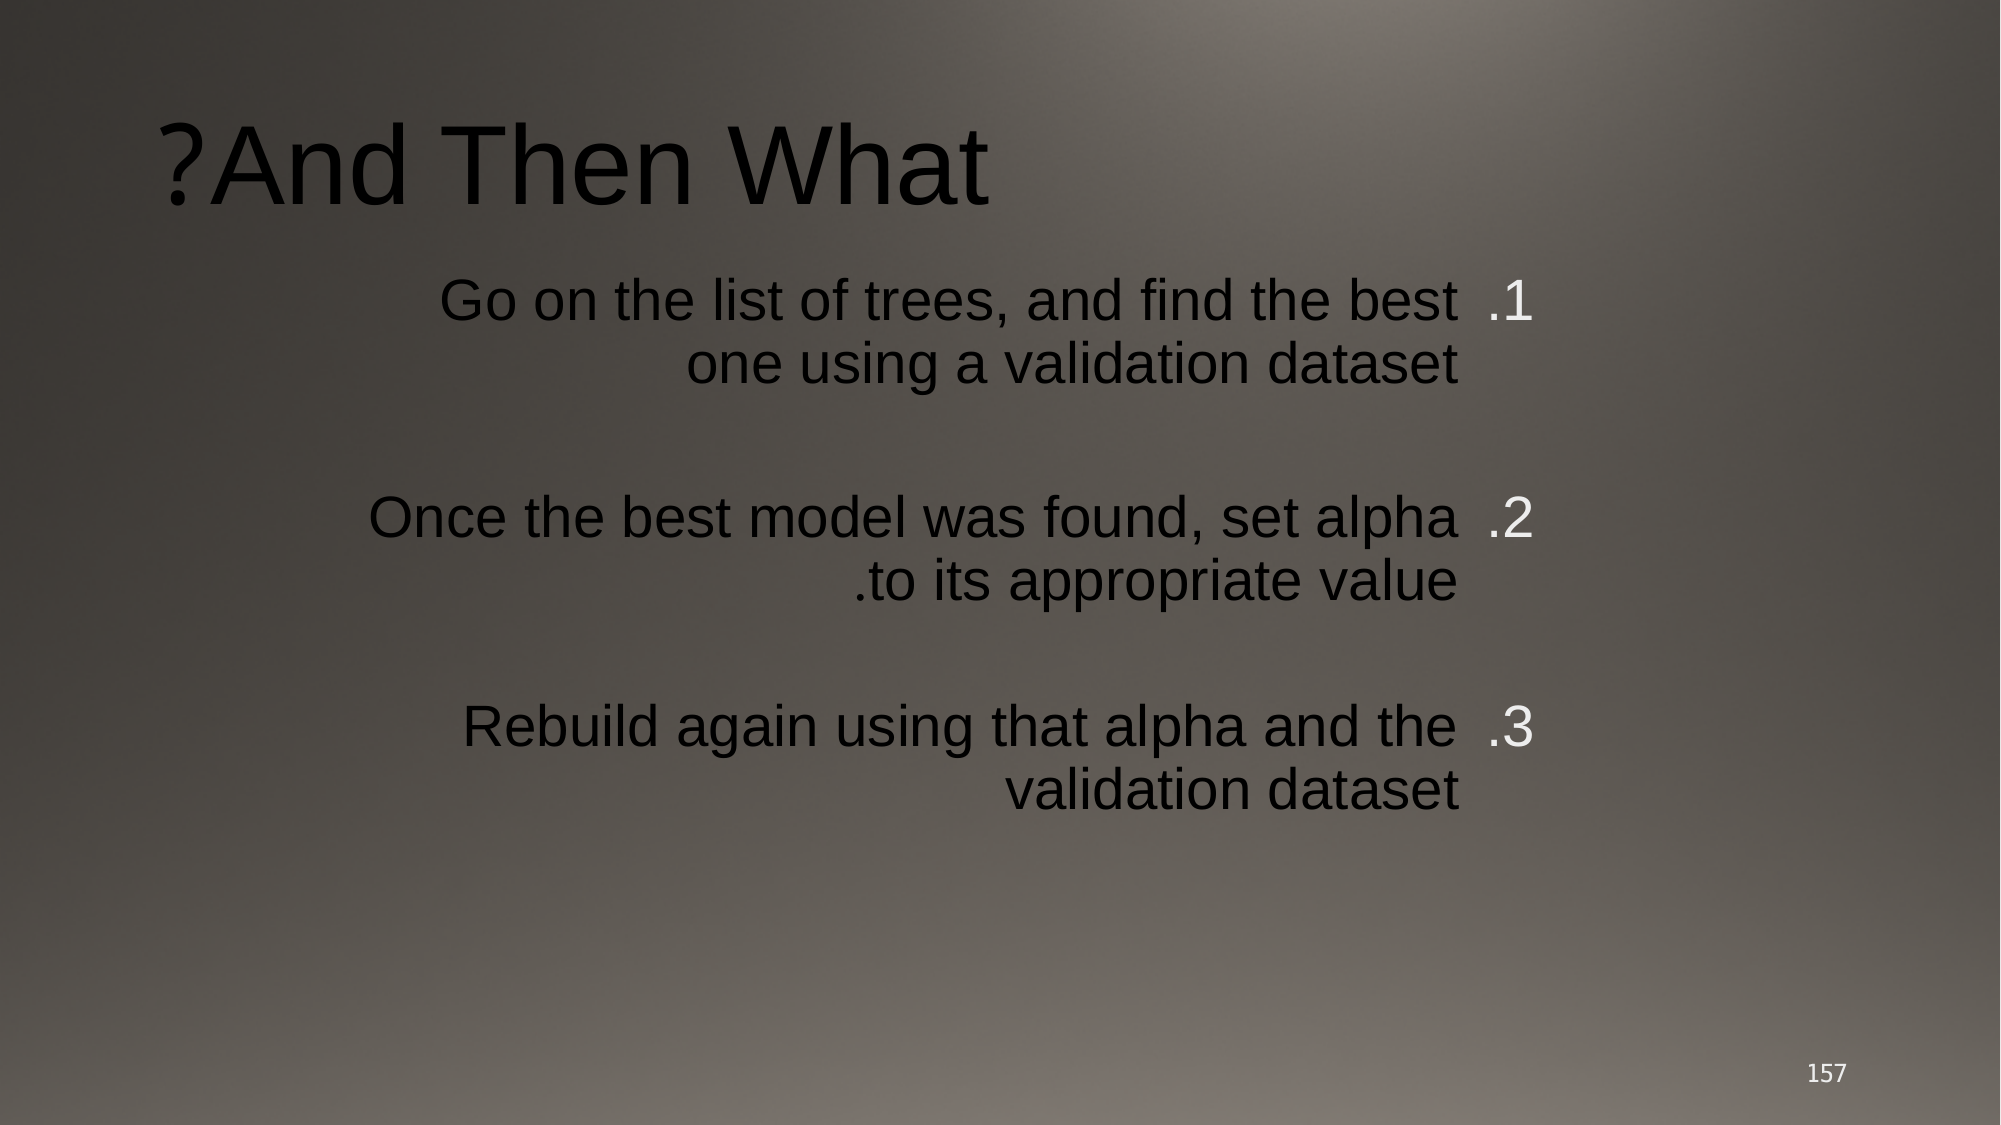

# And Then What?
Go on the list of trees, and find the best one using a validation dataset
Once the best model was found, set alpha to its appropriate value.
Rebuild again using that alpha and the validation dataset
157